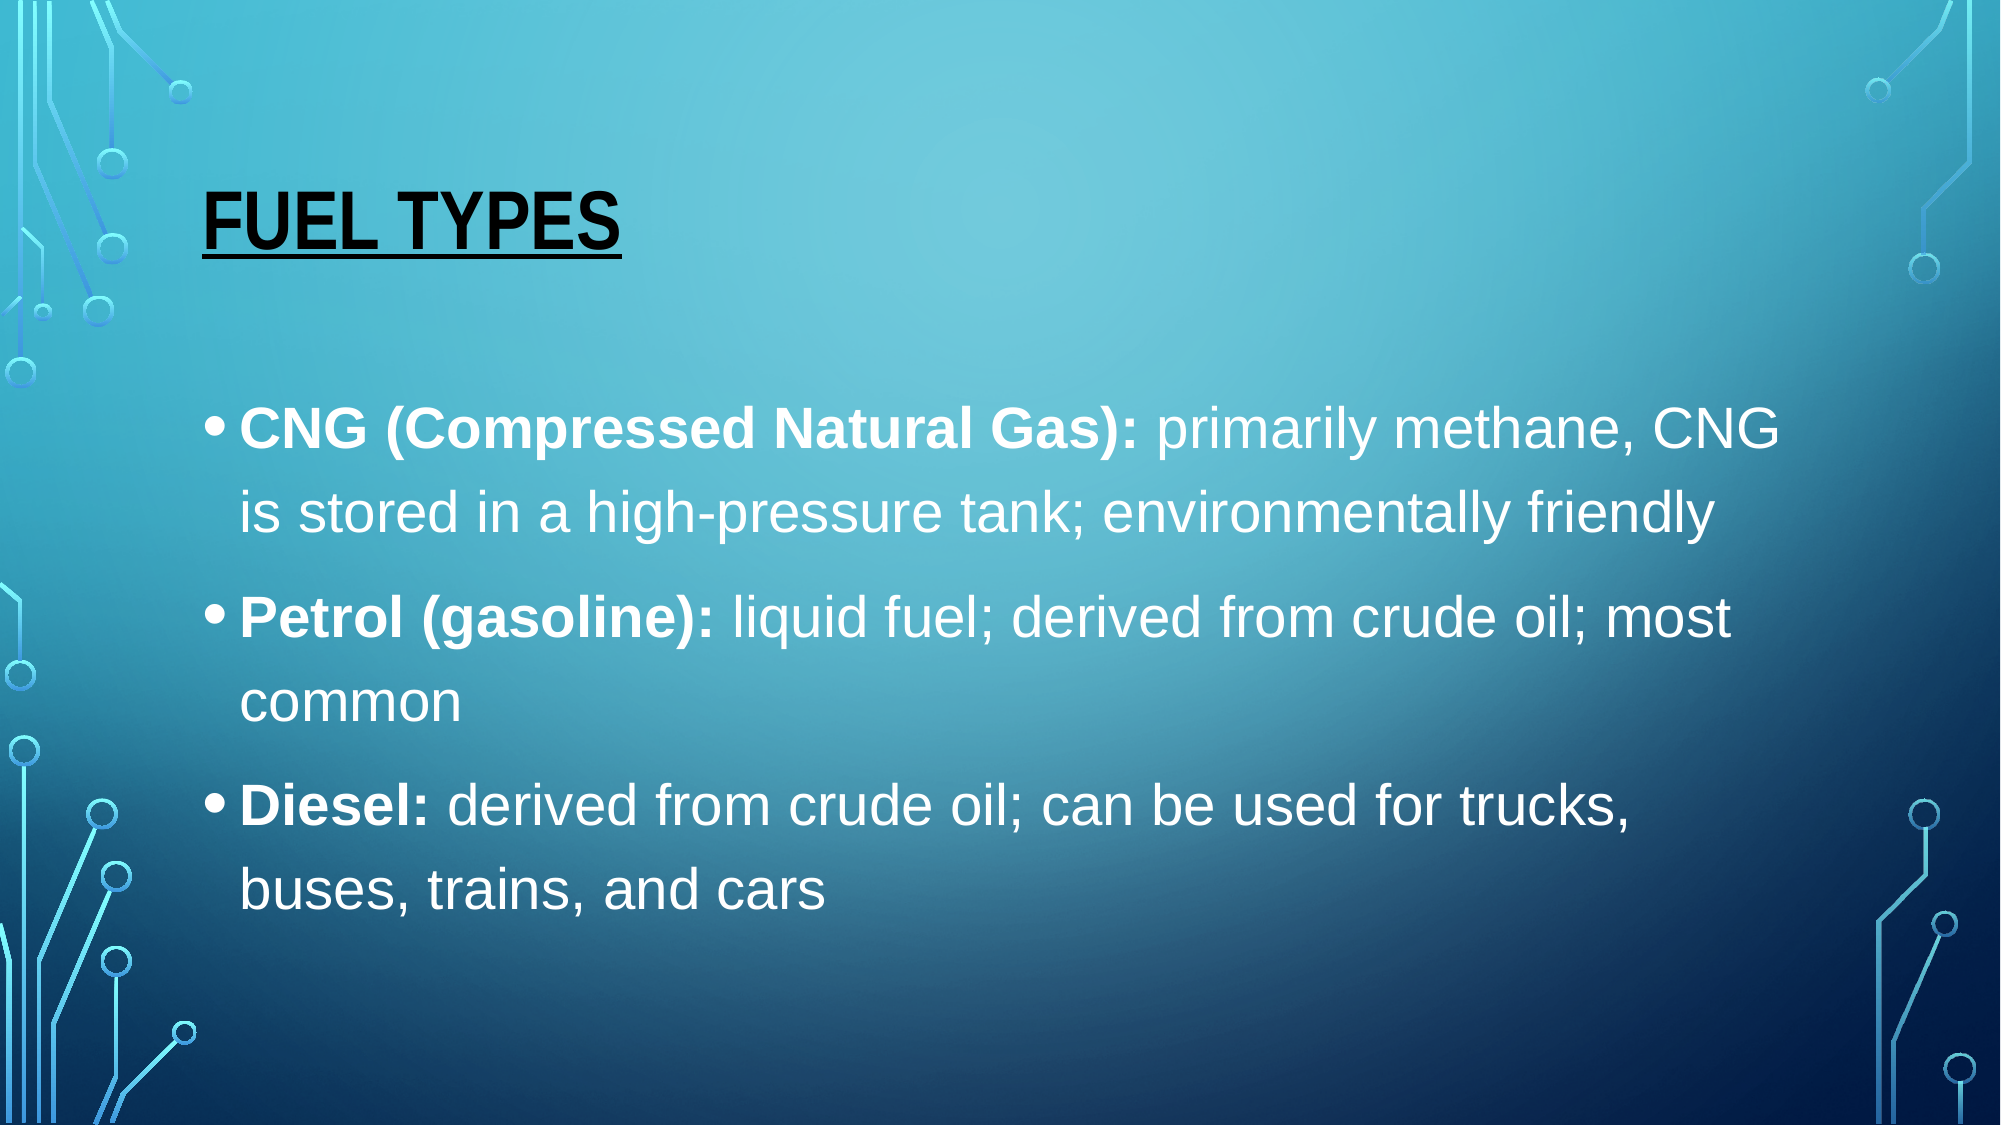

# Fuel Types
CNG (Compressed Natural Gas): primarily methane, CNG is stored in a high-pressure tank; environmentally friendly
Petrol (gasoline): liquid fuel; derived from crude oil; most common
Diesel: derived from crude oil; can be used for trucks, buses, trains, and cars